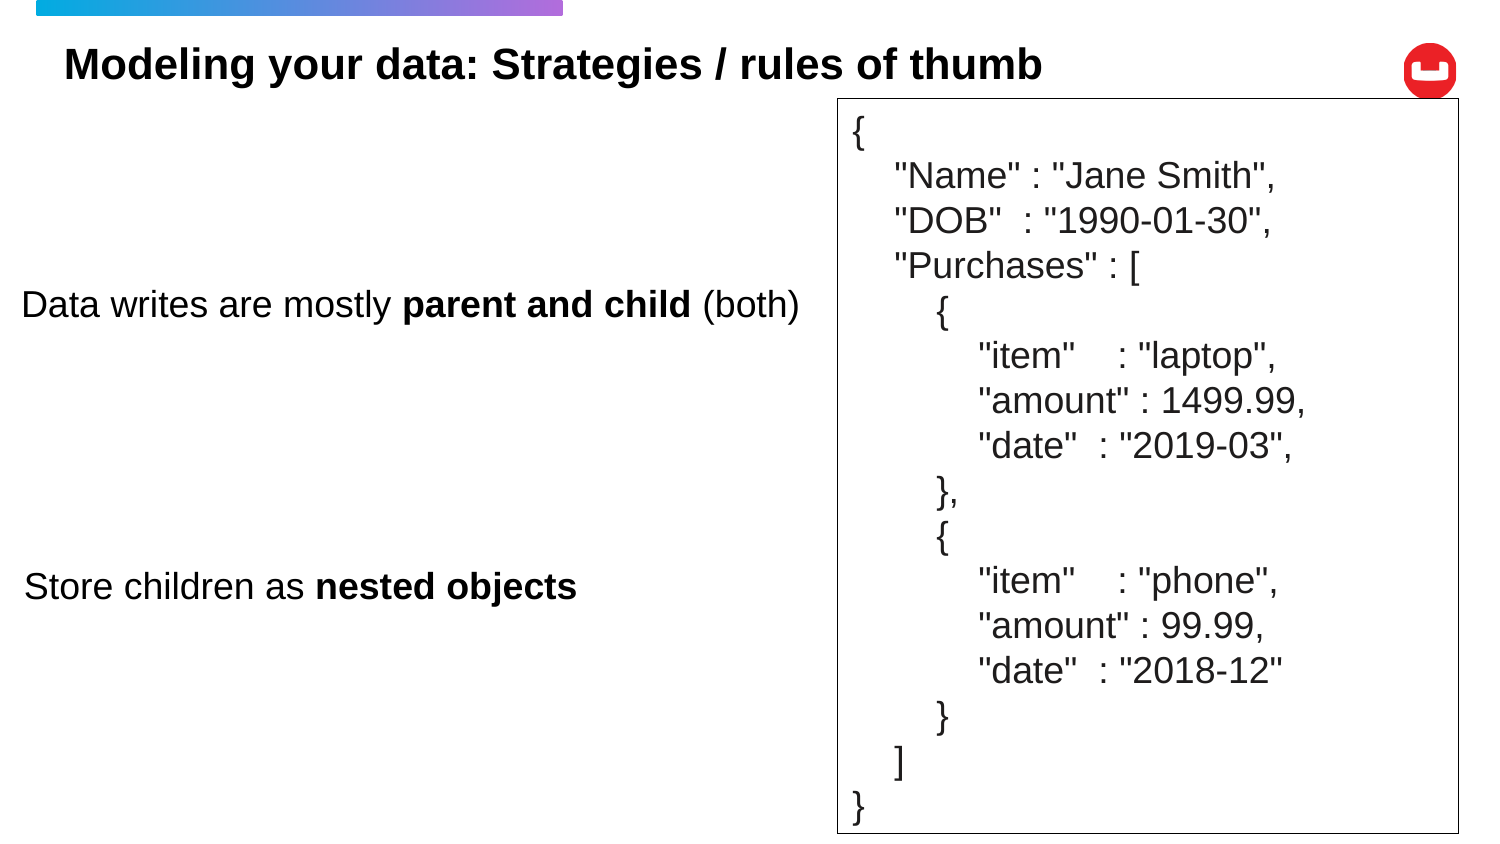

# Modeling your data: Strategies / rules of thumb
{
    "Name" : "Jane Smith",
    "DOB"  : "1990-01-30",
    "Purchases" : [
        {
            "item"    : "laptop",
            "amount" : 1499.99,
            "date"  : "2019-03",
        },
        {
            "item"    : "phone",
            "amount" : 99.99,
            "date"  : "2018-12"
        }
    ]
}
Data writes are mostly parent and child (both)
Store children as nested objects